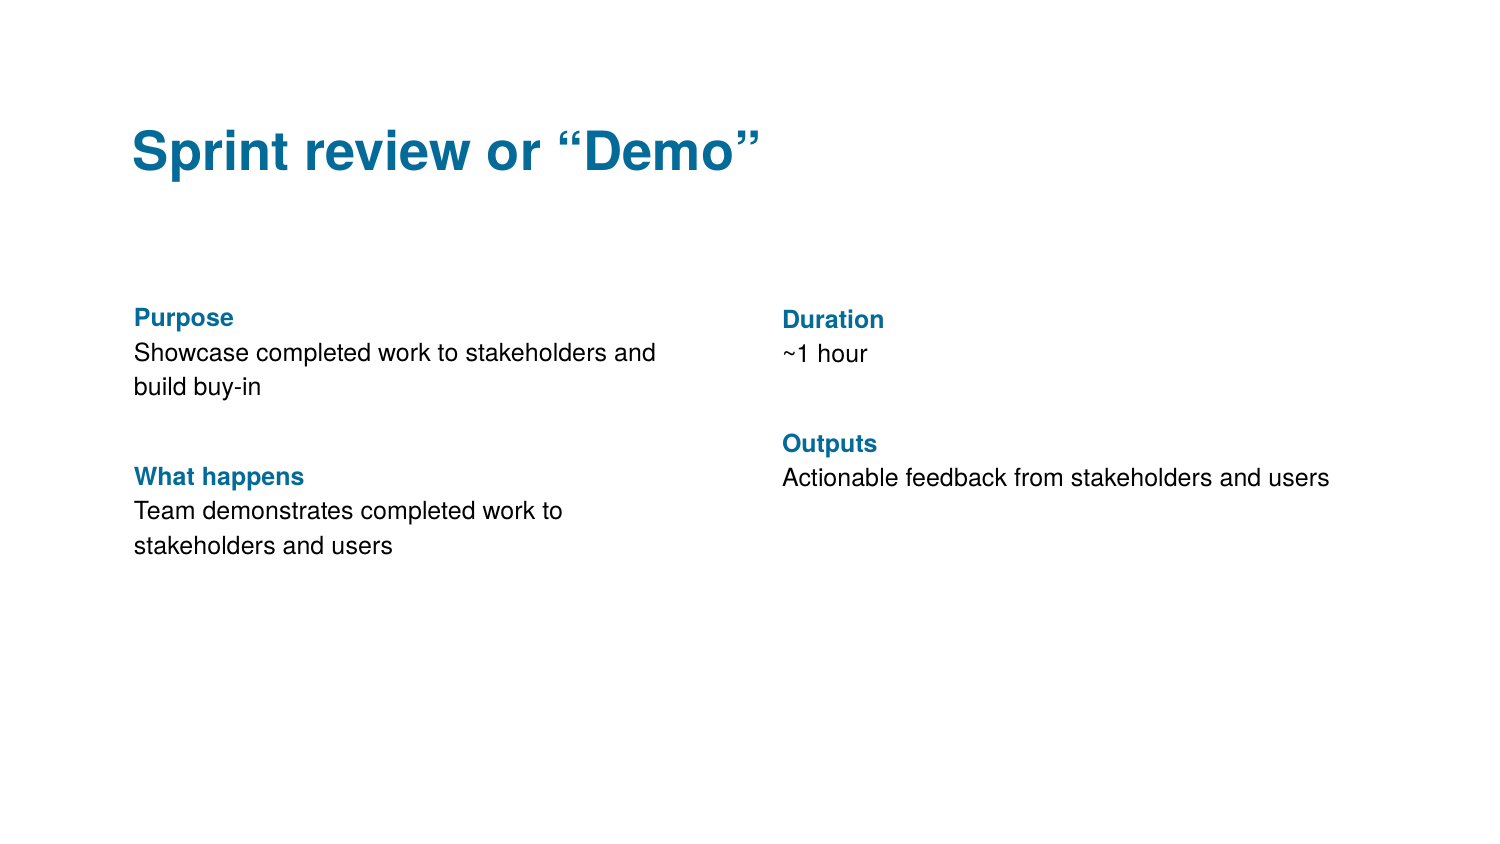

# Sprint review or “Demo”
Purpose
Showcase completed work to stakeholders and build buy-in
What happens
Team demonstrates completed work to stakeholders and users
Duration
~1 hour
Outputs
Actionable feedback from stakeholders and users